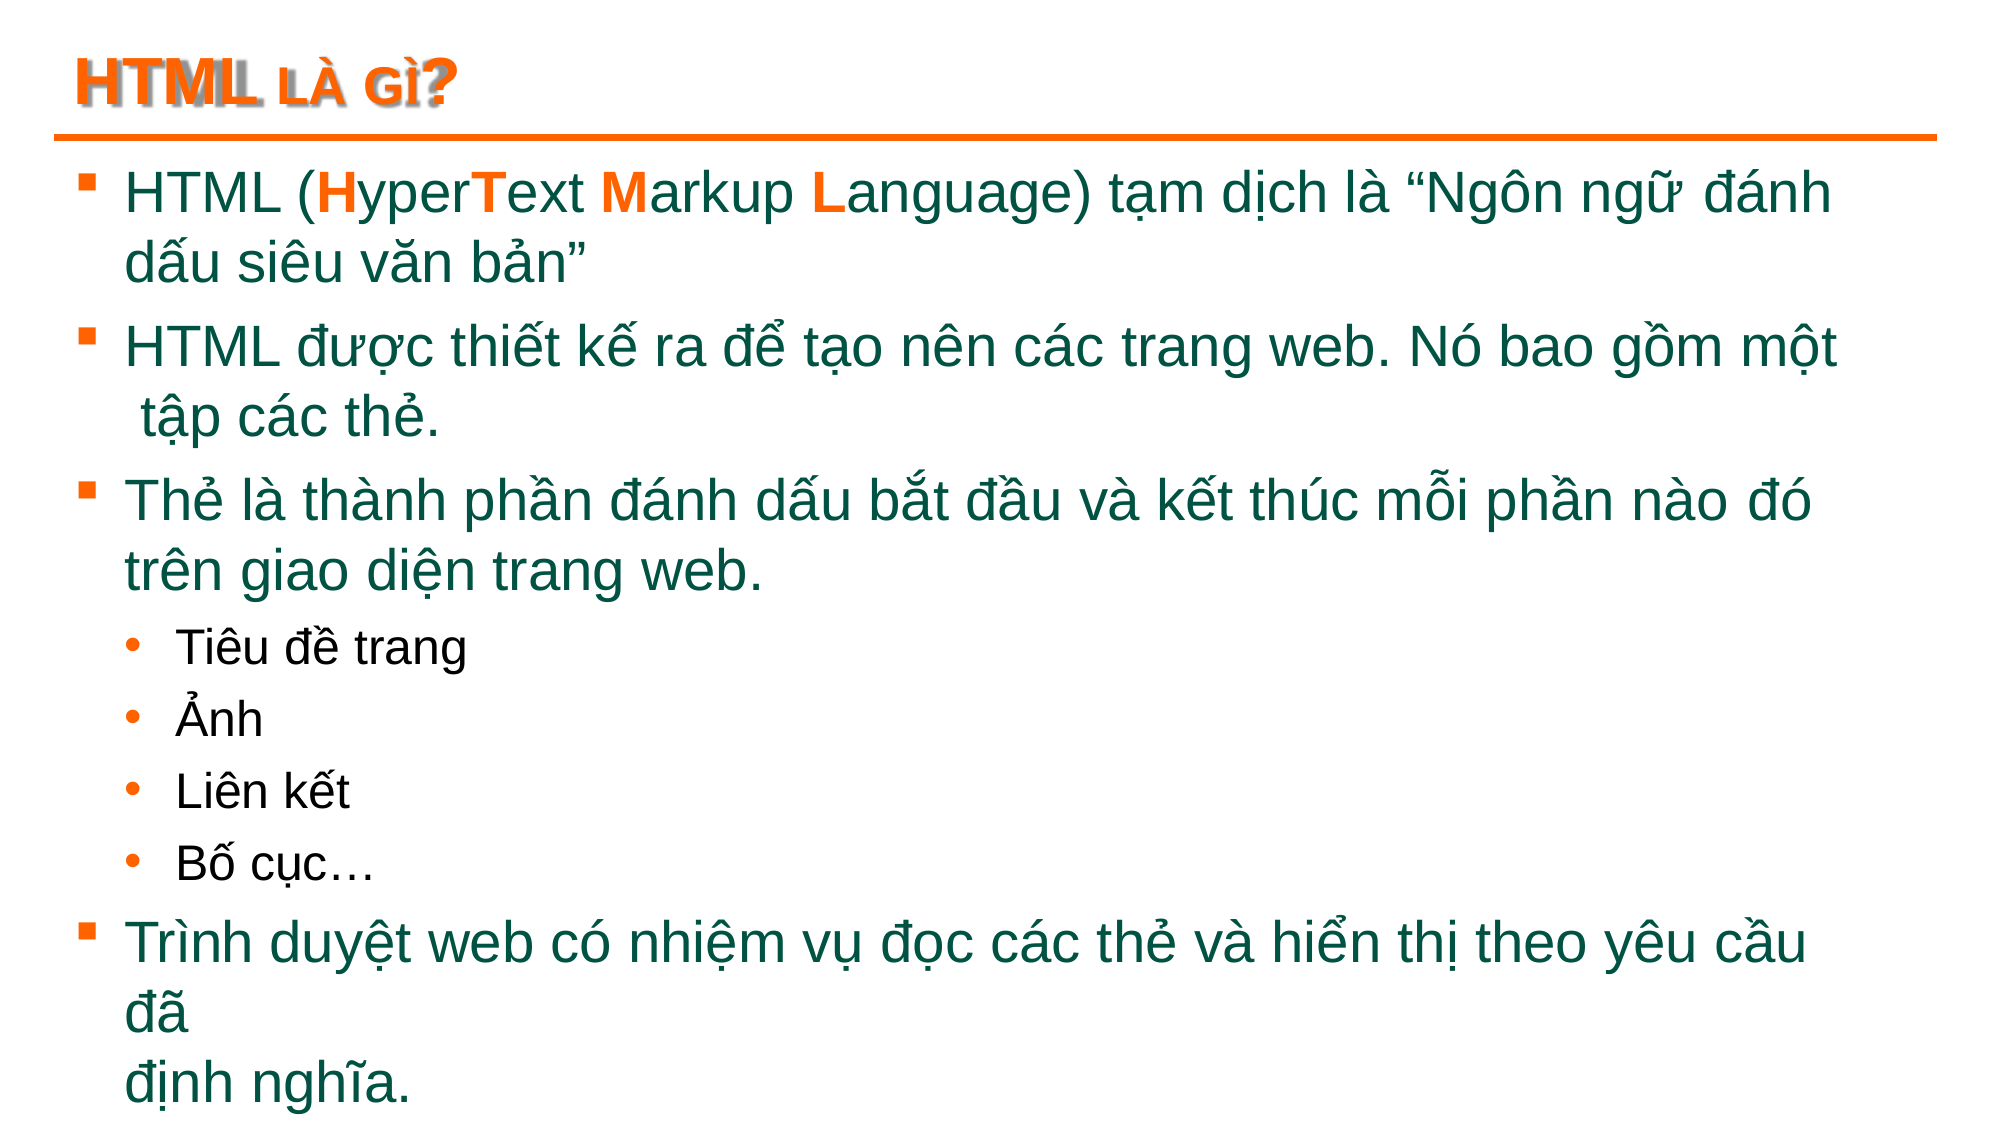

# HTML LÀ GÌ?
HTML (HyperText Markup Language) tạm dịch là “Ngôn ngữ đánh
dấu siêu văn bản”
HTML được thiết kế ra để tạo nên các trang web. Nó bao gồm một  tập các thẻ.
Thẻ là thành phần đánh dấu bắt đầu và kết thúc mỗi phần nào đó
trên giao diện trang web.
Tiêu đề trang
Ảnh
Liên kết
Bố cục…
Trình duyệt web có nhiệm vụ đọc các thẻ và hiển thị theo yêu cầu đã
định nghĩa.